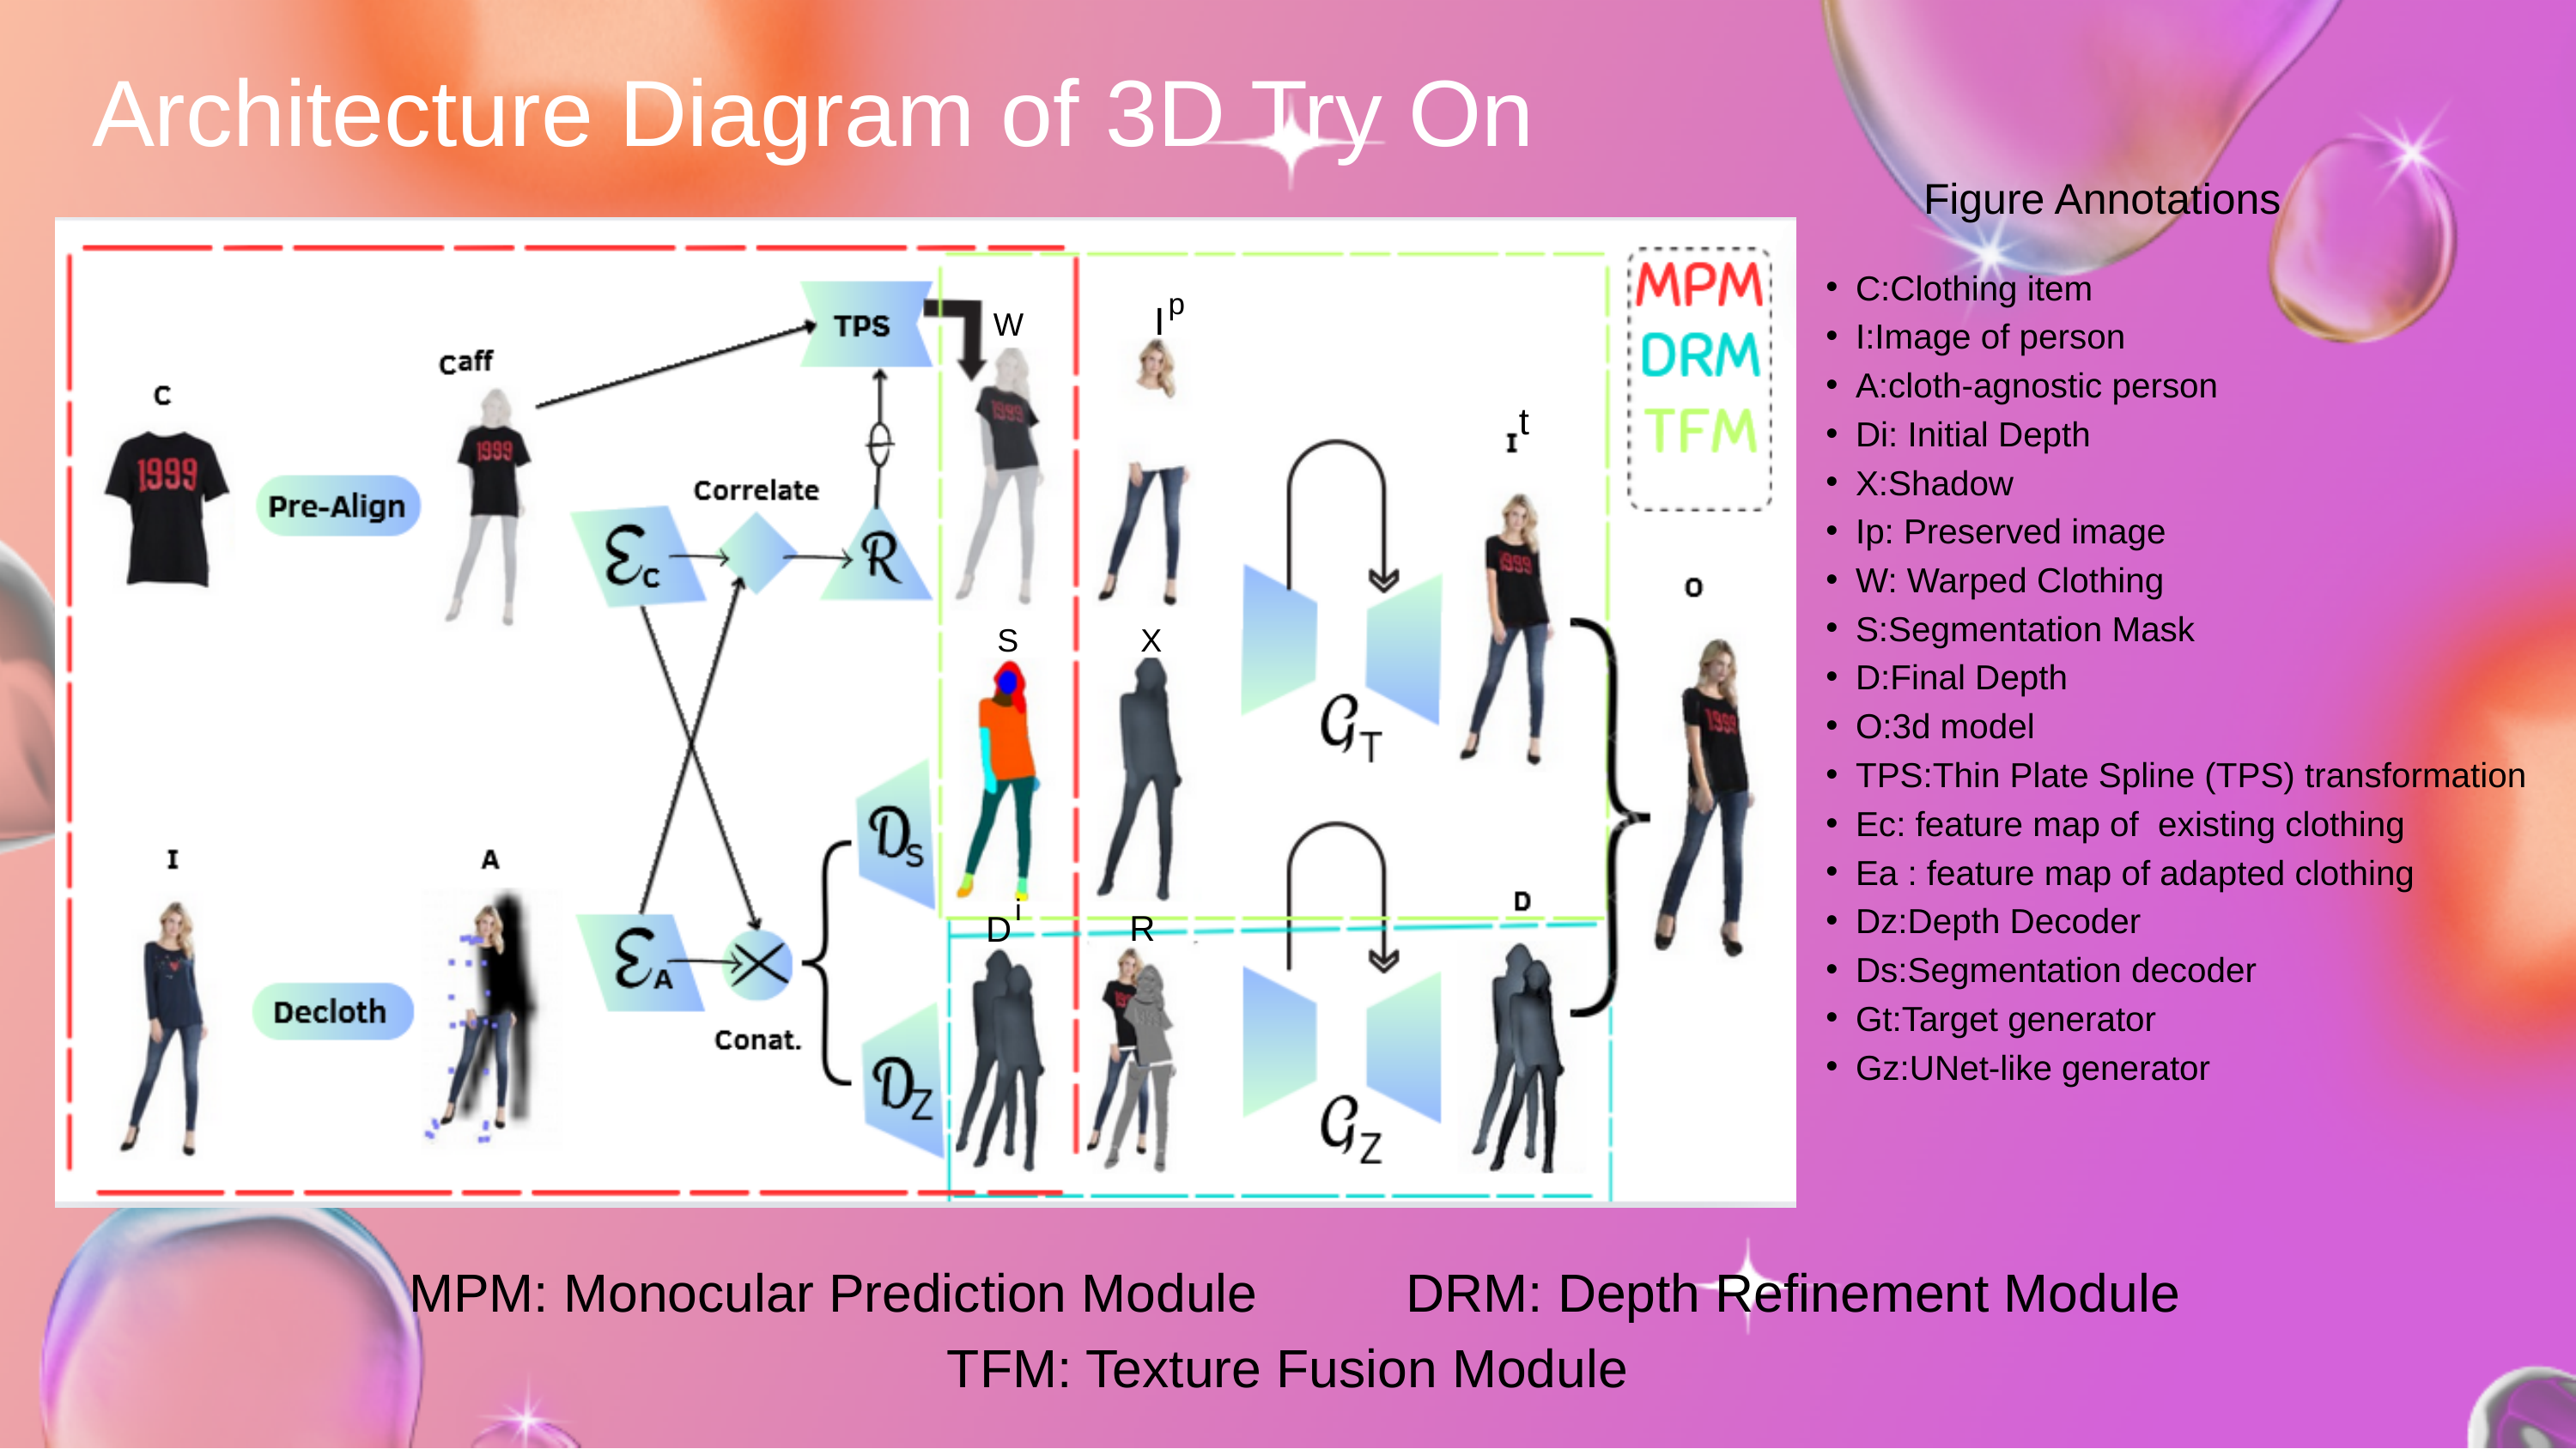

Architecture Diagram of 3D Try On
Figure Annotations

C:Clothing item
I:Image of person
A:cloth-agnostic person
Di: Initial Depth
X:Shadow
Ip: Preserved image
W: Warped Clothing
S:Segmentation Mask
D:Final Depth
O:3d model
TPS:Thin Plate Spline (TPS) transformation
Ec: feature map of  existing clothing
Ea : feature map of adapted clothing
Dz:Depth Decoder
Ds:Segmentation decoder
Gt:Target generator
Gz:UNet-like generator

p
I
W
t
S
X
i
R
D
 MPM: Monocular Prediction Module          DRM: Depth Refinement Module
TFM: Texture Fusion Module